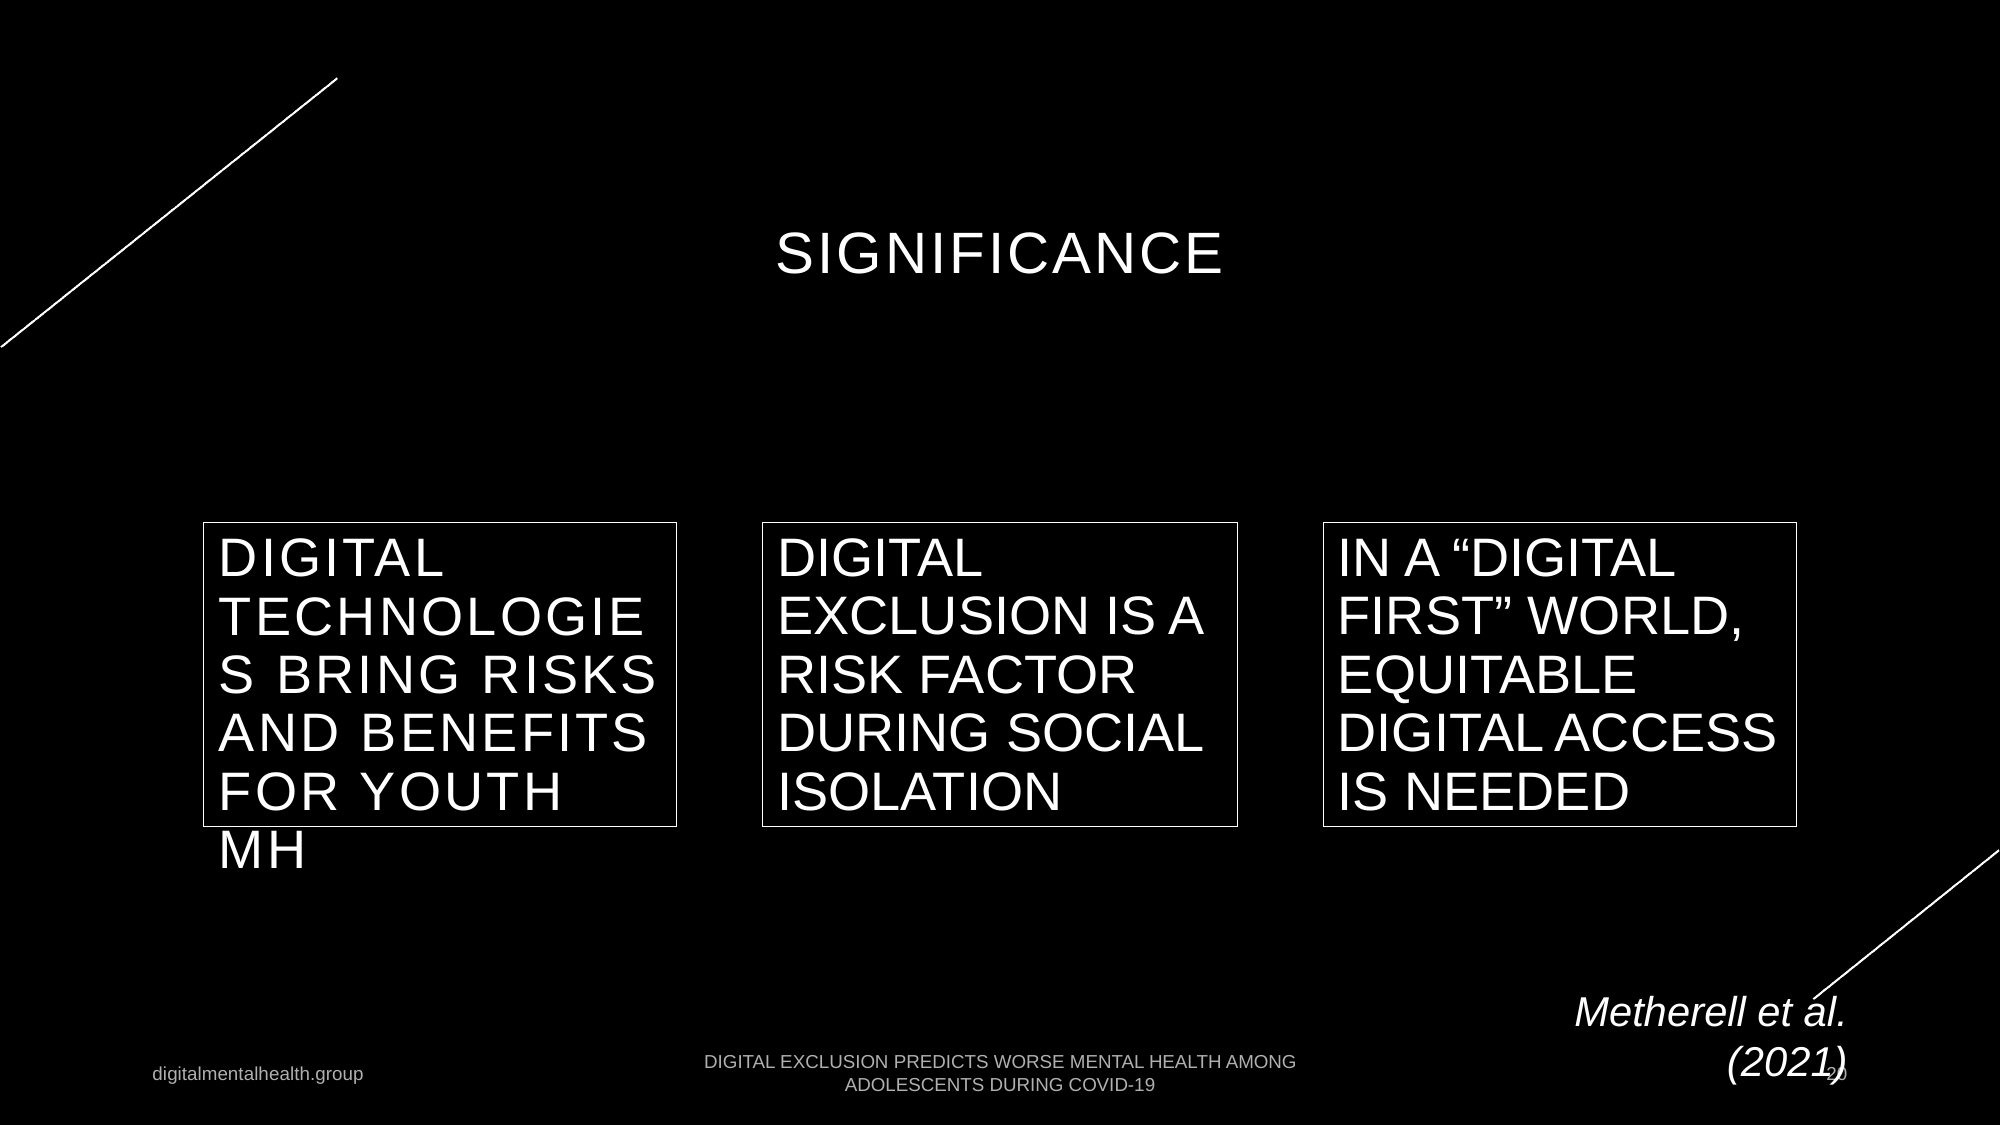

# SIGNIFICANCE
DIGITAL TECHNOLOGIES BRING RISKS AND BENEFITS FOR YOUTH MH
DIGITAL EXCLUSION IS A RISK FACTOR DURING SOCIAL ISOLATION
IN A “DIGITAL FIRST” WORLD, EQUITABLE DIGITAL ACCESS IS NEEDED
Metherell et al. (2021)
digitalmentalhealth.group
DIGITAL EXCLUSION PREDICTS WORSE MENTAL HEALTH AMONG ADOLESCENTS DURING COVID-19
20